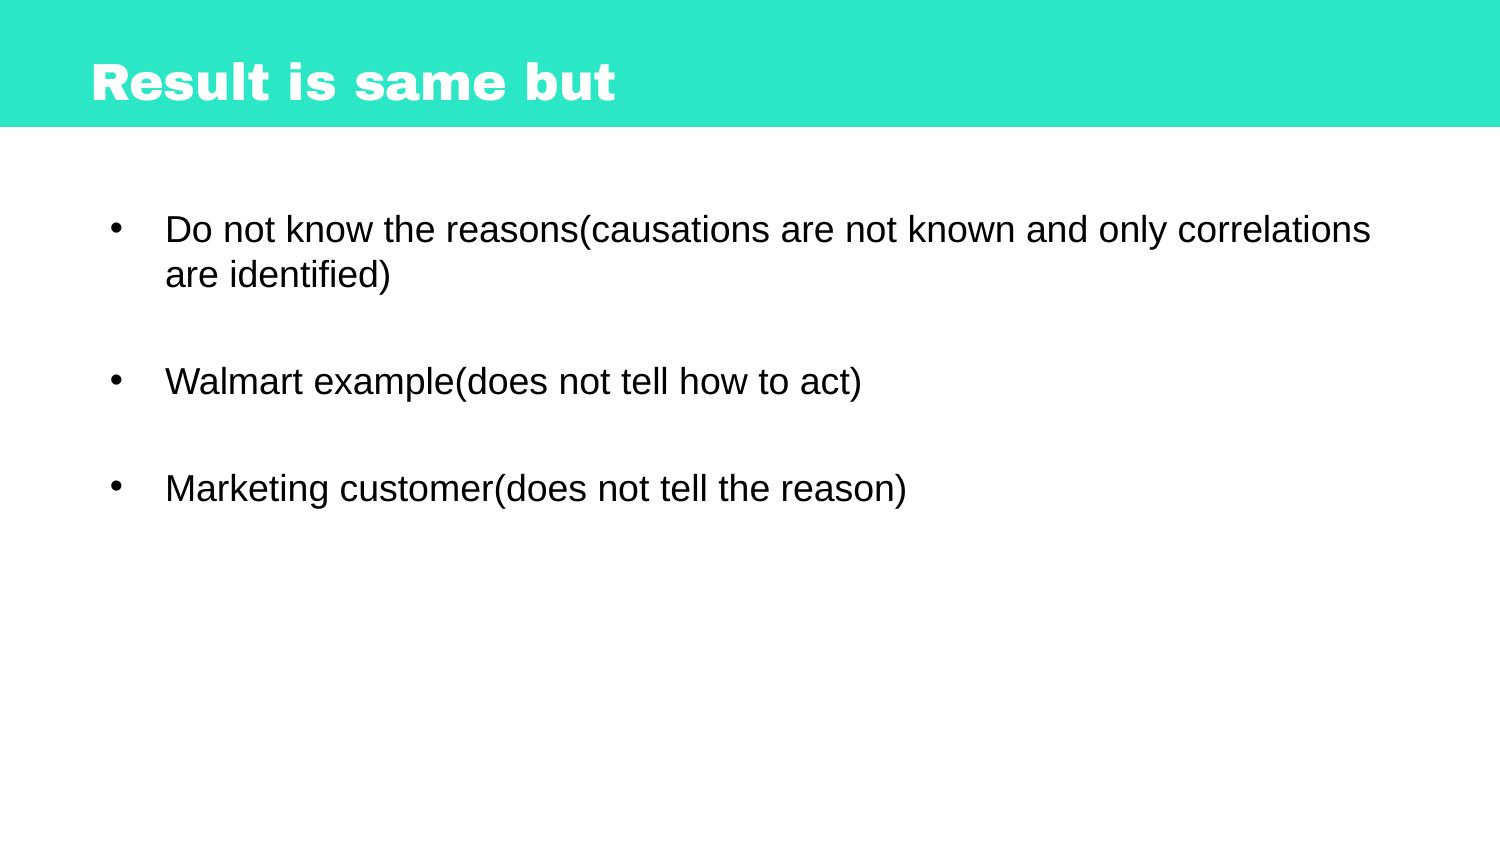

# Result is same but
Do not know the reasons(causations are not known and only correlations are identified)

Walmart example(does not tell how to act)

Marketing customer(does not tell the reason)